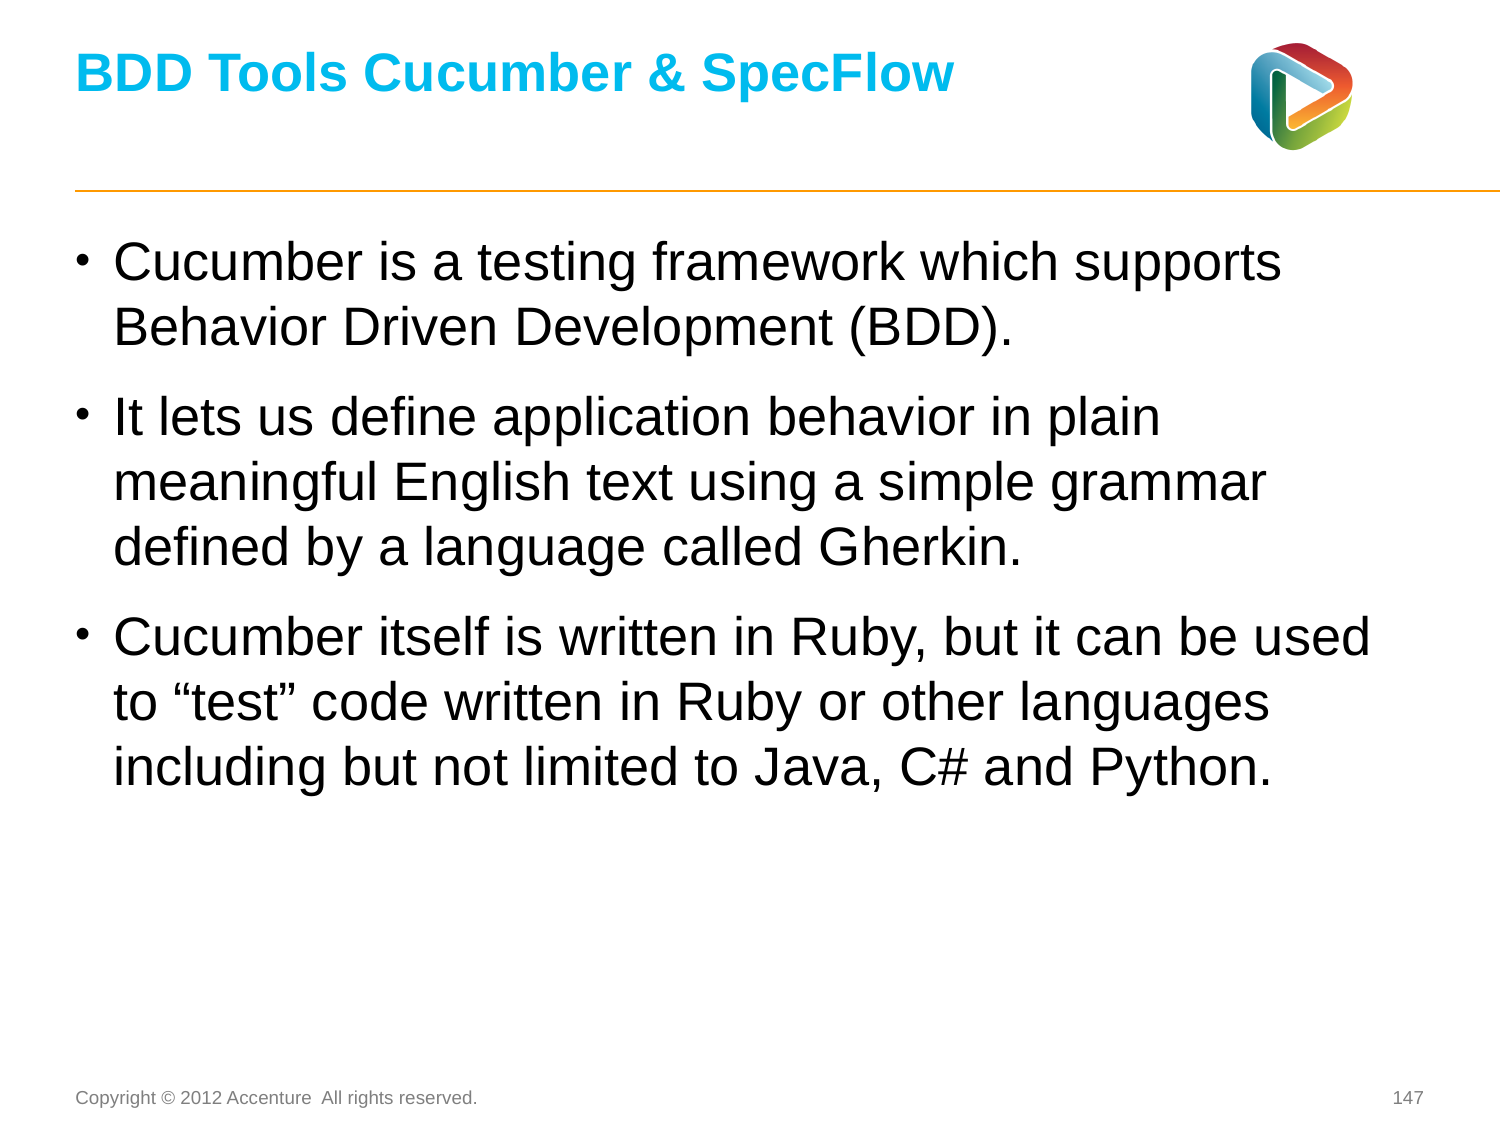

# BDD Tools Cucumber & SpecFlow
Cucumber is a testing framework which supports Behavior Driven Development (BDD).
It lets us define application behavior in plain meaningful English text using a simple grammar defined by a language called Gherkin.
Cucumber itself is written in Ruby, but it can be used to “test” code written in Ruby or other languages including but not limited to Java, C# and Python.